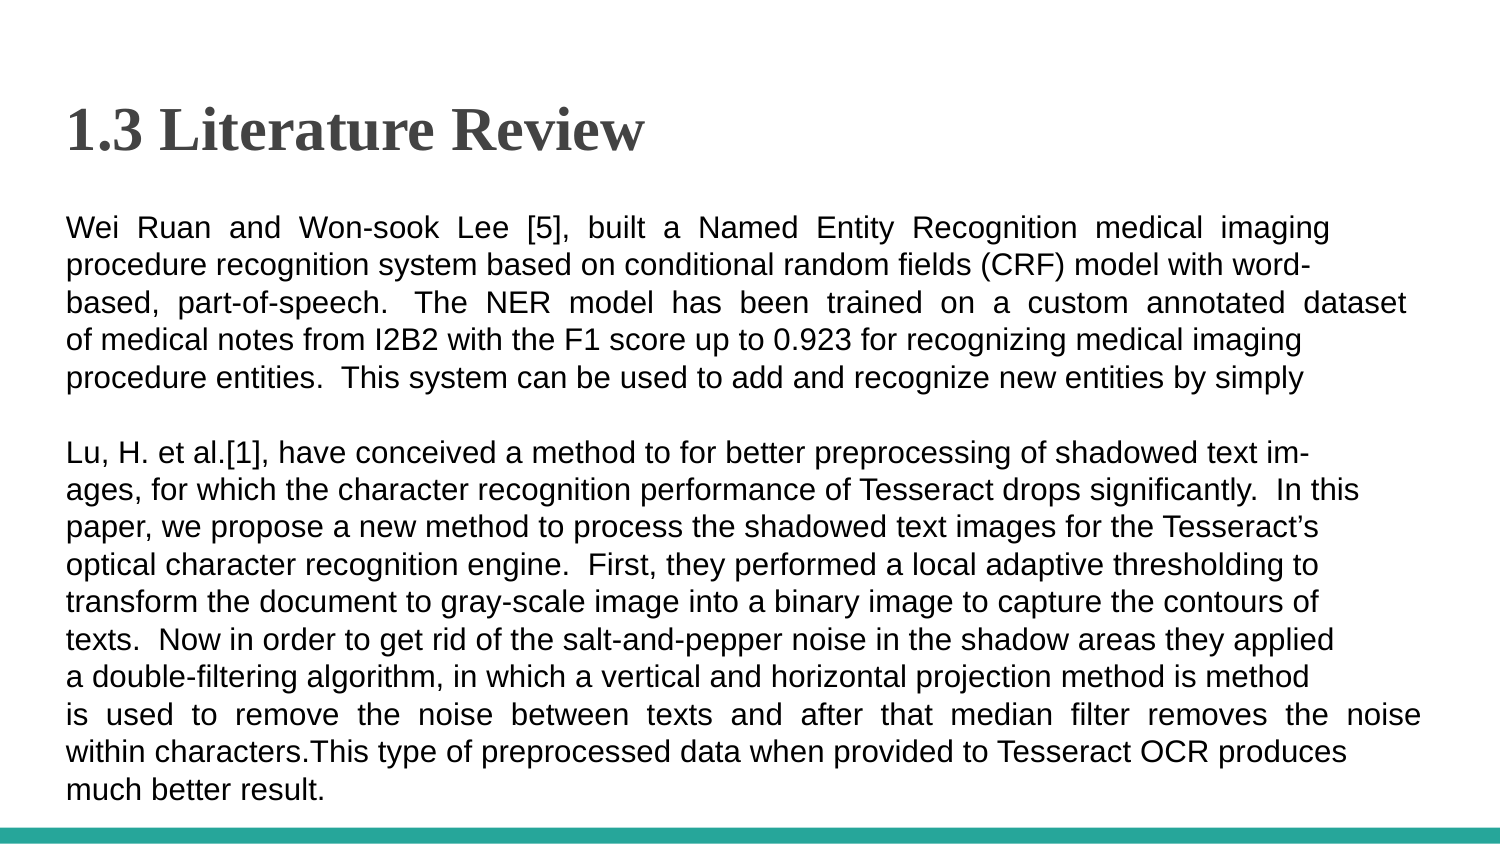

1.3 Literature Review
Wei  Ruan  and  Won-sook  Lee  [5],  built  a  Named  Entity  Recognition  medical  imaging
procedure recognition system based on conditional random fields (CRF) model with word-
based,  part-of-speech.   The  NER  model  has  been  trained  on  a  custom  annotated  dataset
of medical notes from I2B2 with the F1 score up to 0.923 for recognizing medical imaging
procedure entities.  This system can be used to add and recognize new entities by simply

Lu, H. et al.[1], have conceived a method to for better preprocessing of shadowed text im-
ages, for which the character recognition performance of Tesseract drops significantly.  In this
paper, we propose a new method to process the shadowed text images for the Tesseract’s
optical character recognition engine.  First, they performed a local adaptive thresholding to
transform the document to gray-scale image into a binary image to capture the contours of
texts.  Now in order to get rid of the salt-and-pepper noise in the shadow areas they applied
a double-filtering algorithm, in which a vertical and horizontal projection method is method
is  used  to  remove  the  noise  between  texts  and  after  that  median  filter  removes  the  noise
within characters.This type of preprocessed data when provided to Tesseract OCR produces
much better result.